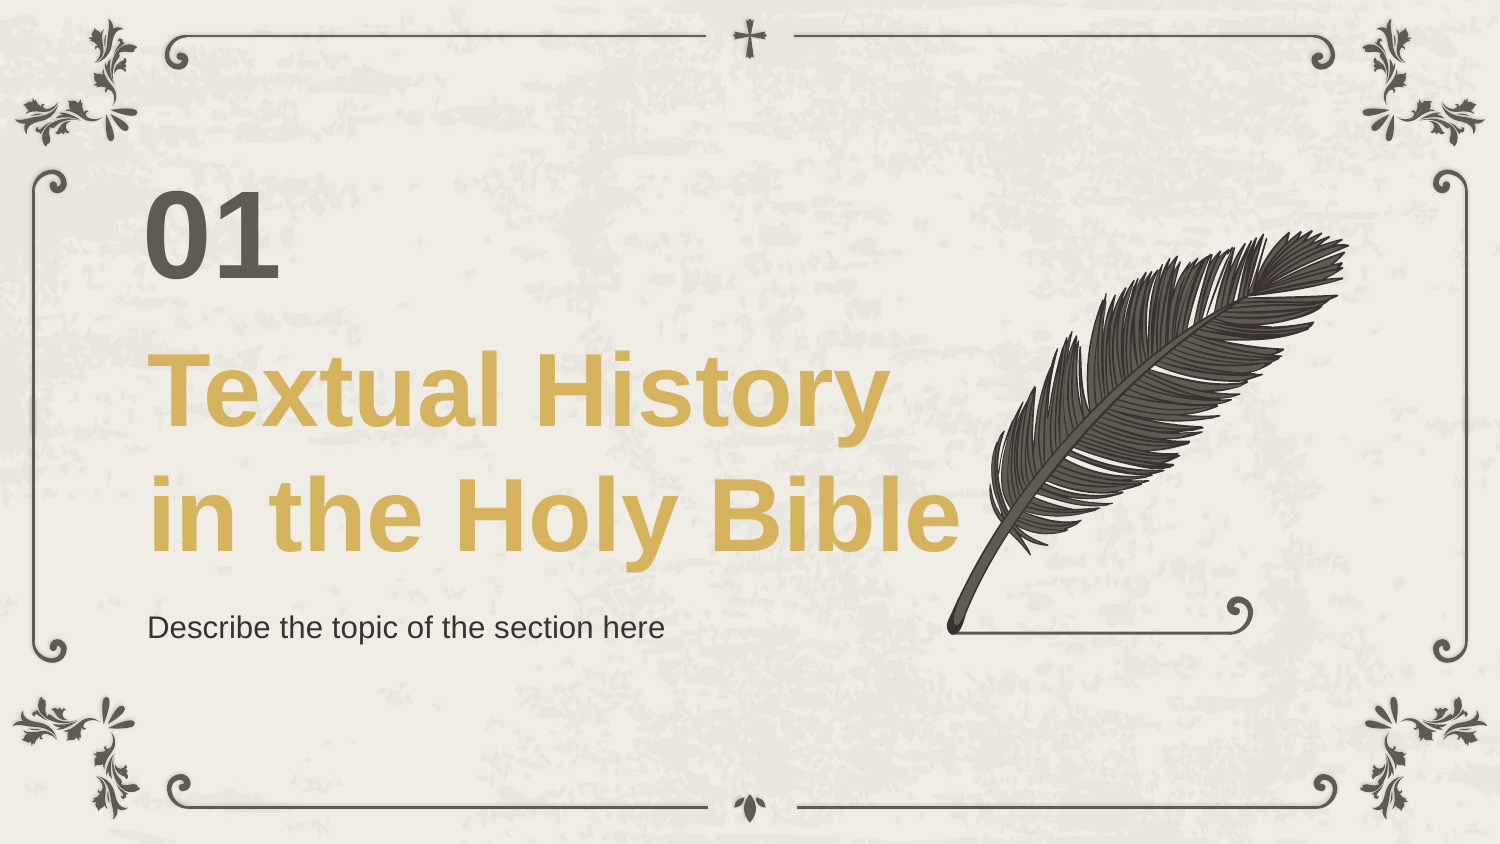

01

# Textual History in the Holy Bible
Describe the topic of the section here